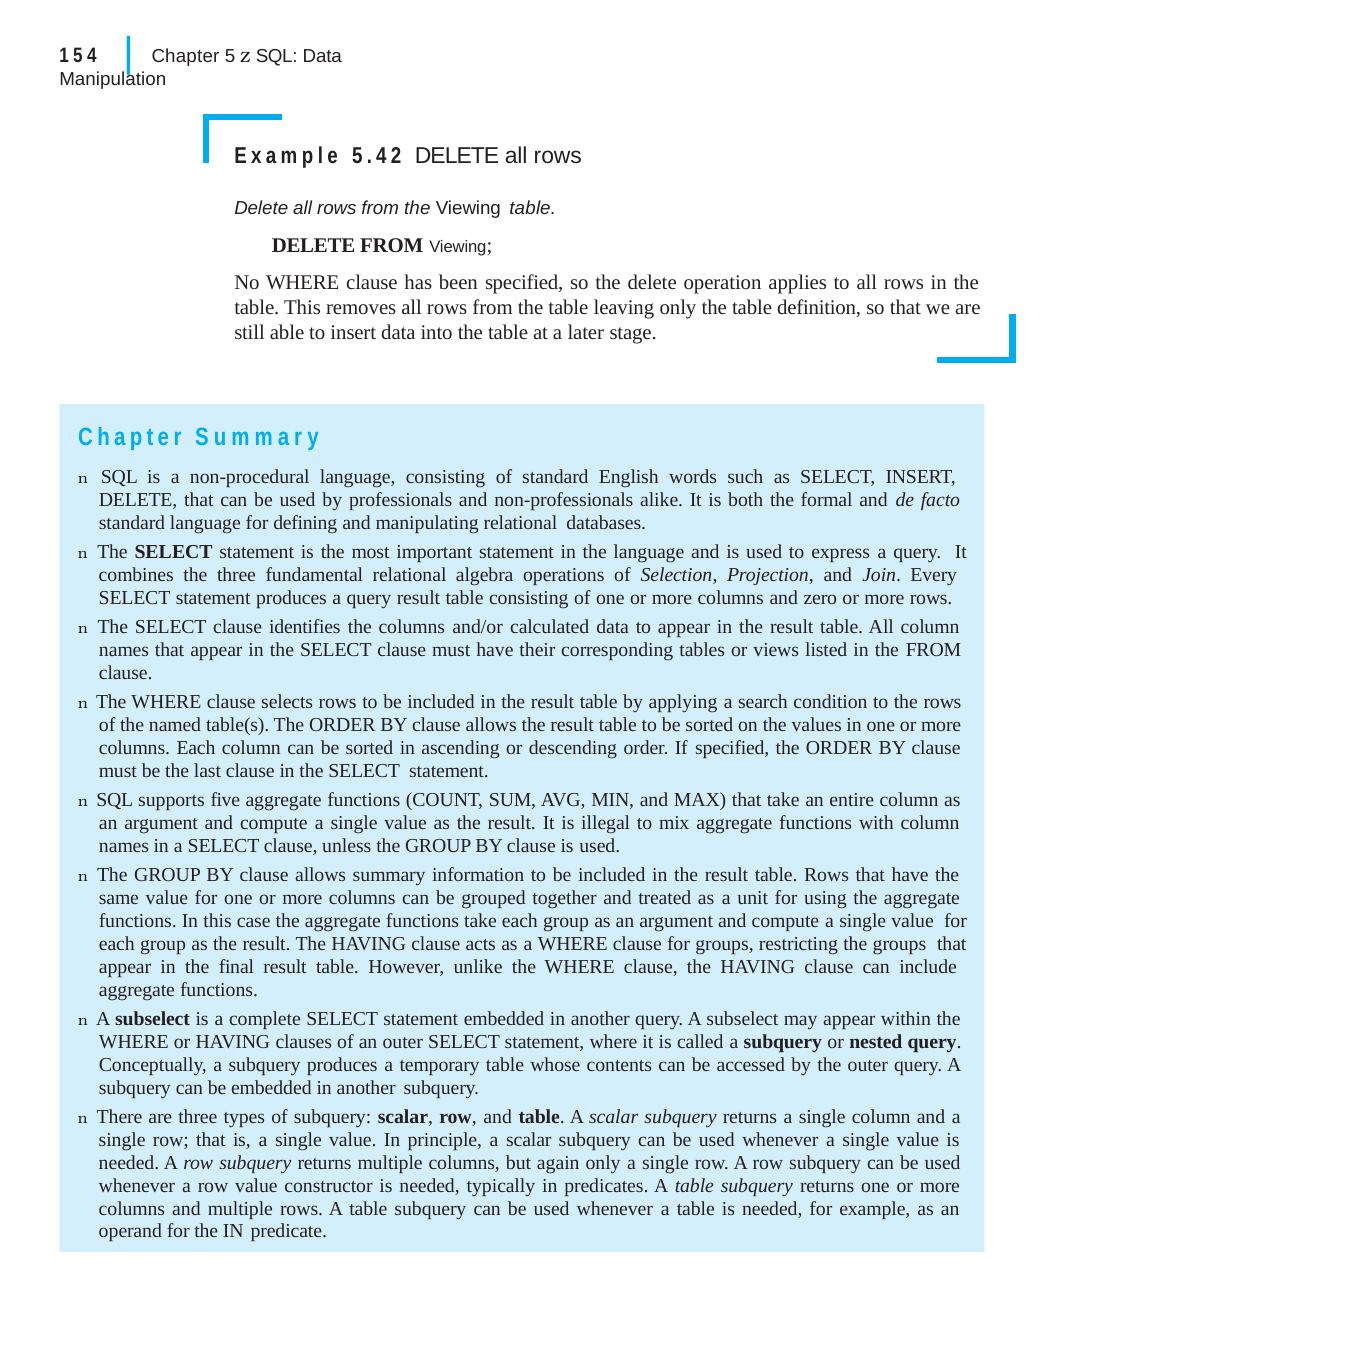

|
154	Chapter 5 z SQL: Data Manipulation

Example 5.42 DELETE all rows

Delete all rows from the Viewing table.
DELETE FROM Viewing;
No WHERE clause has been specified, so the delete operation applies to all rows in the  table. This removes all rows from the table leaving only the table definition, so that we are  still able to insert data into the table at a later stage.

Chapter Summary
n SQL is a non-procedural language, consisting of standard English words such as SELECT, INSERT,  DELETE, that can be used by professionals and non-professionals alike. It is both the formal and de facto  standard language for defining and manipulating relational databases.
n The SELECT statement is the most important statement in the language and is used to express a query.  It combines the three fundamental relational algebra operations of Selection, Projection, and Join. Every  SELECT statement produces a query result table consisting of one or more columns and zero or more rows.
n The SELECT clause identifies the columns and/or calculated data to appear in the result table. All column  names that appear in the SELECT clause must have their corresponding tables or views listed in the FROM  clause.
n The WHERE clause selects rows to be included in the result table by applying a search condition to the rows  of the named table(s). The ORDER BY clause allows the result table to be sorted on the values in one or more  columns. Each column can be sorted in ascending or descending order. If specified, the ORDER BY clause  must be the last clause in the SELECT statement.
n SQL supports five aggregate functions (COUNT, SUM, AVG, MIN, and MAX) that take an entire column as  an argument and compute a single value as the result. It is illegal to mix aggregate functions with column  names in a SELECT clause, unless the GROUP BY clause is used.
n The GROUP BY clause allows summary information to be included in the result table. Rows that have the  same value for one or more columns can be grouped together and treated as a unit for using the aggregate  functions. In this case the aggregate functions take each group as an argument and compute a single value  for each group as the result. The HAVING clause acts as a WHERE clause for groups, restricting the groups  that appear in the final result table. However, unlike the WHERE clause, the HAVING clause can include  aggregate functions.
n A subselect is a complete SELECT statement embedded in another query. A subselect may appear within the  WHERE or HAVING clauses of an outer SELECT statement, where it is called a subquery or nested query.  Conceptually, a subquery produces a temporary table whose contents can be accessed by the outer query. A  subquery can be embedded in another subquery.
n There are three types of subquery: scalar, row, and table. A scalar subquery returns a single column and a  single row; that is, a single value. In principle, a scalar subquery can be used whenever a single value is  needed. A row subquery returns multiple columns, but again only a single row. A row subquery can be used  whenever a row value constructor is needed, typically in predicates. A table subquery returns one or more  columns and multiple rows. A table subquery can be used whenever a table is needed, for example, as an  operand for the IN predicate.